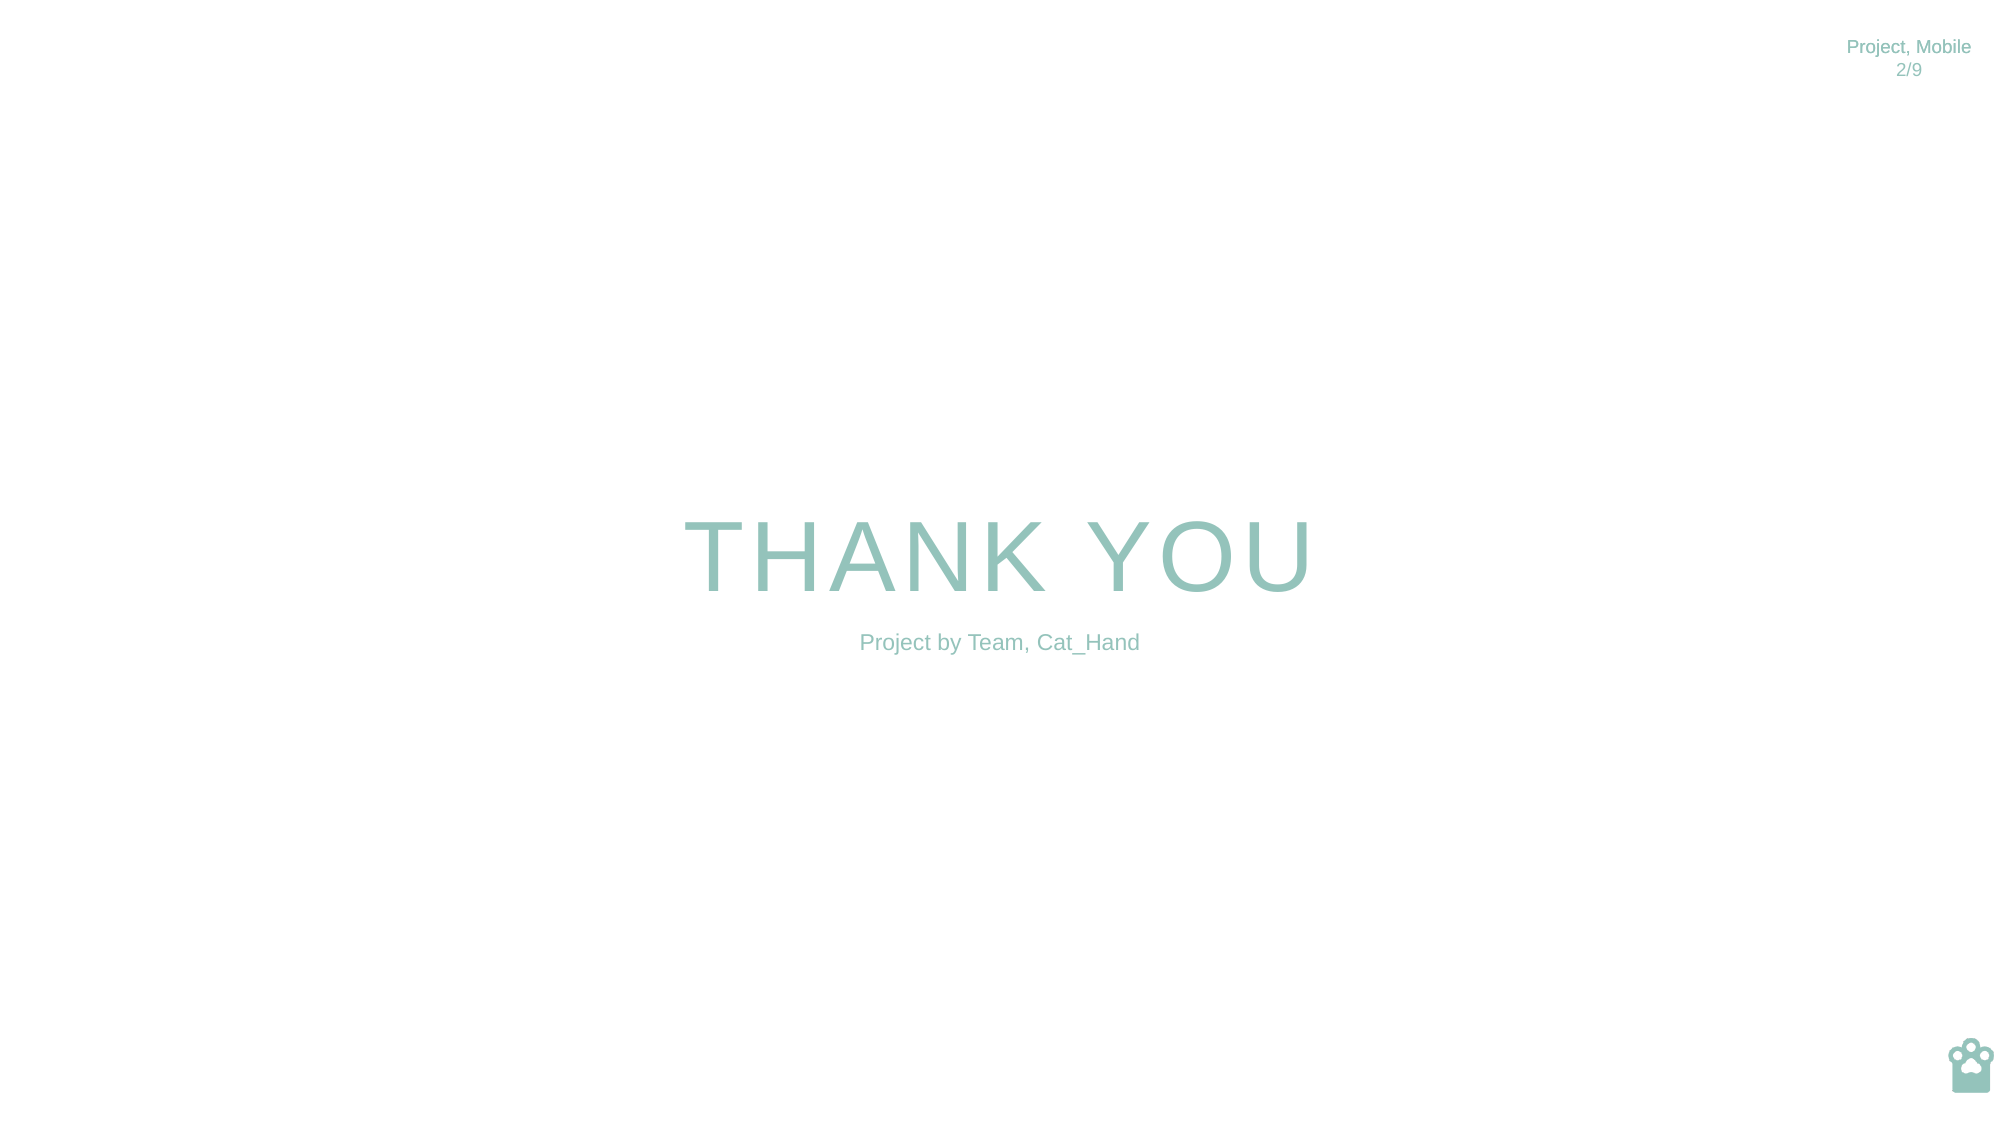

Project, Mobile
THANK YOU
Project by Team, Cat_Hand